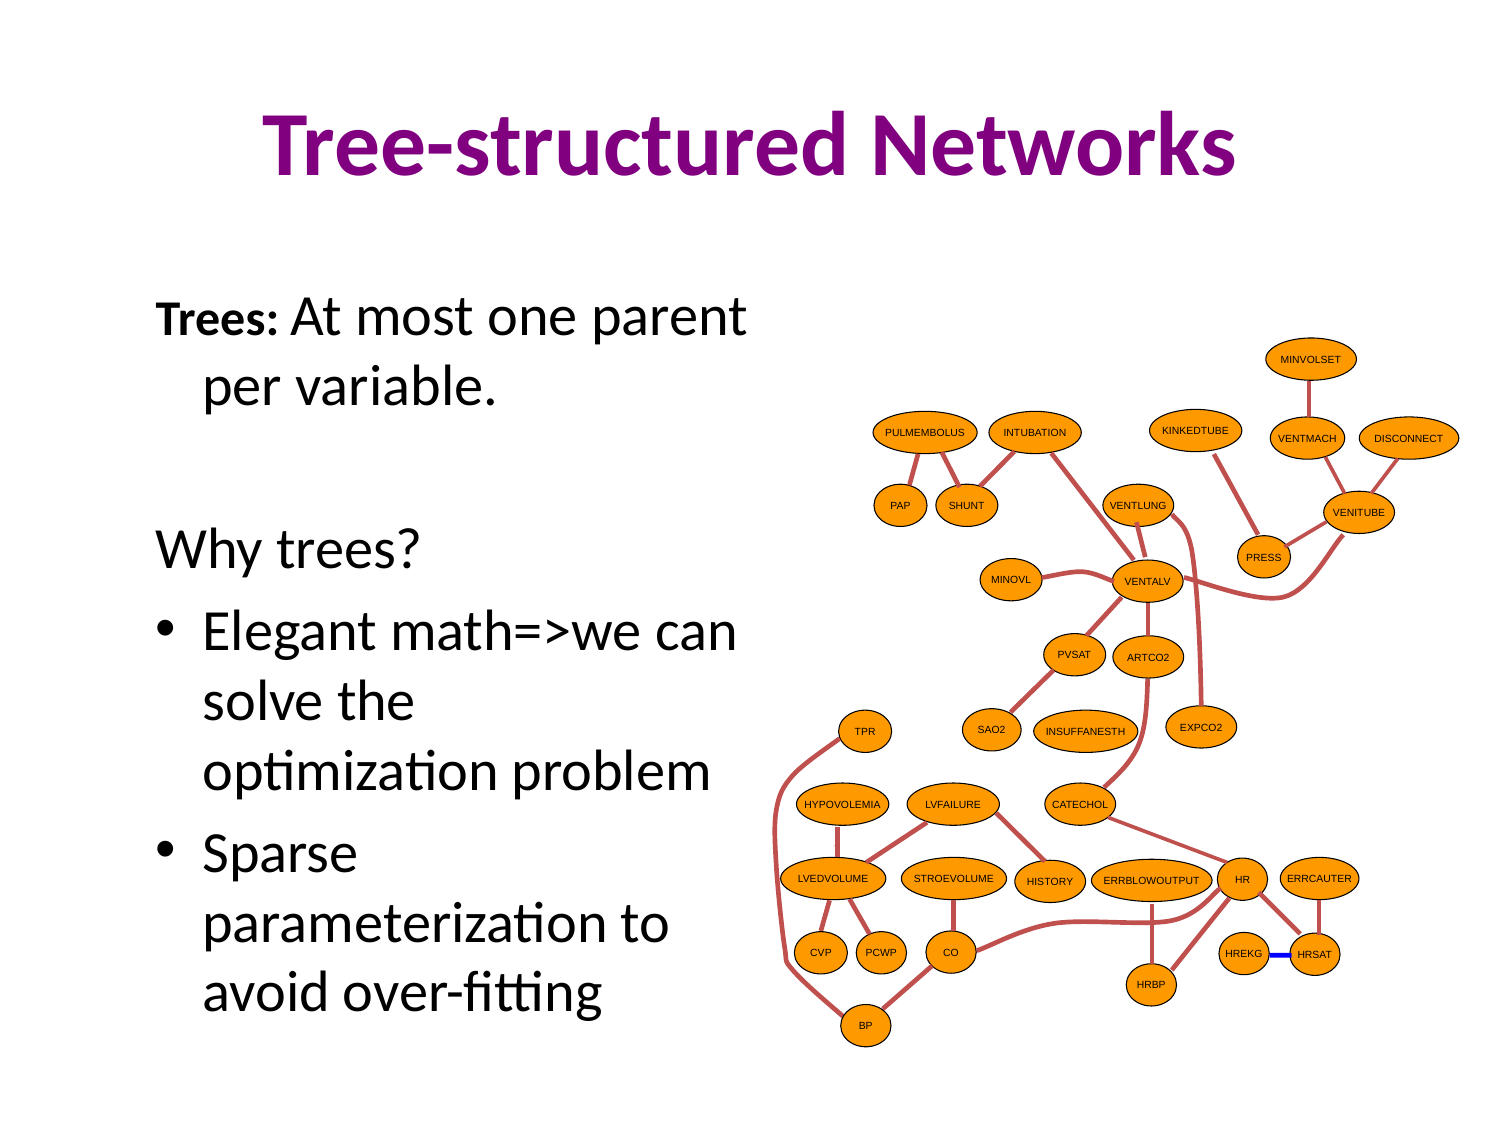

# Tree-structured Networks
Trees: At most one parent per variable.

Why trees?
Elegant math=>we can solve the
optimization problem
Sparse parameterization to avoid over-fitting
MINVOLSET

KINKEDTUBE
PULMEMBOLUS
INTUBATION
VENTMACH
DISCONNECT

PAP
SHUNT
VENTLUNG
VENITUBE

PRESS
MINOVL
VENTALV

PVSAT
ARTCO2

EXPCO2
SAO2
TPR
INSUFFANESTH

HYPOVOLEMIA
LVFAILURE
CATECHOL

LVEDVOLUME
STROEVOLUME
ERRCAUTER
HR
ERRBLOWOUTPUT
HISTORY

CO
CVP
PCWP
HREKG
HRSAT

HRBP

BP